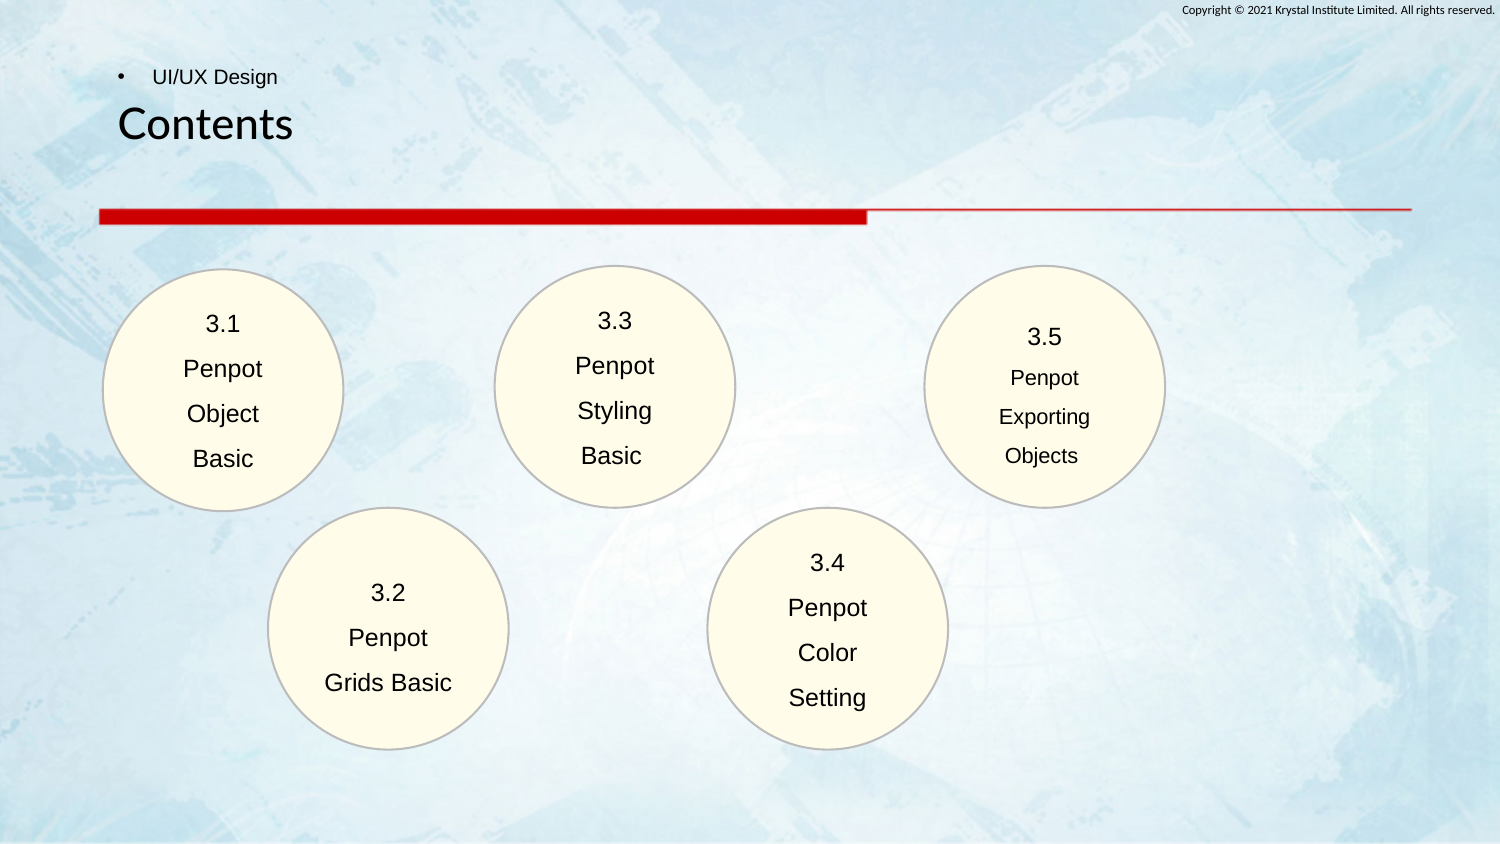

# Contents

3.3
Penpot Styling Basic

3.5
Penpot Exporting Objects

3.1
Penpot Object Basic

3.2
Penpot Grids Basic

3.4
Penpot Color Setting